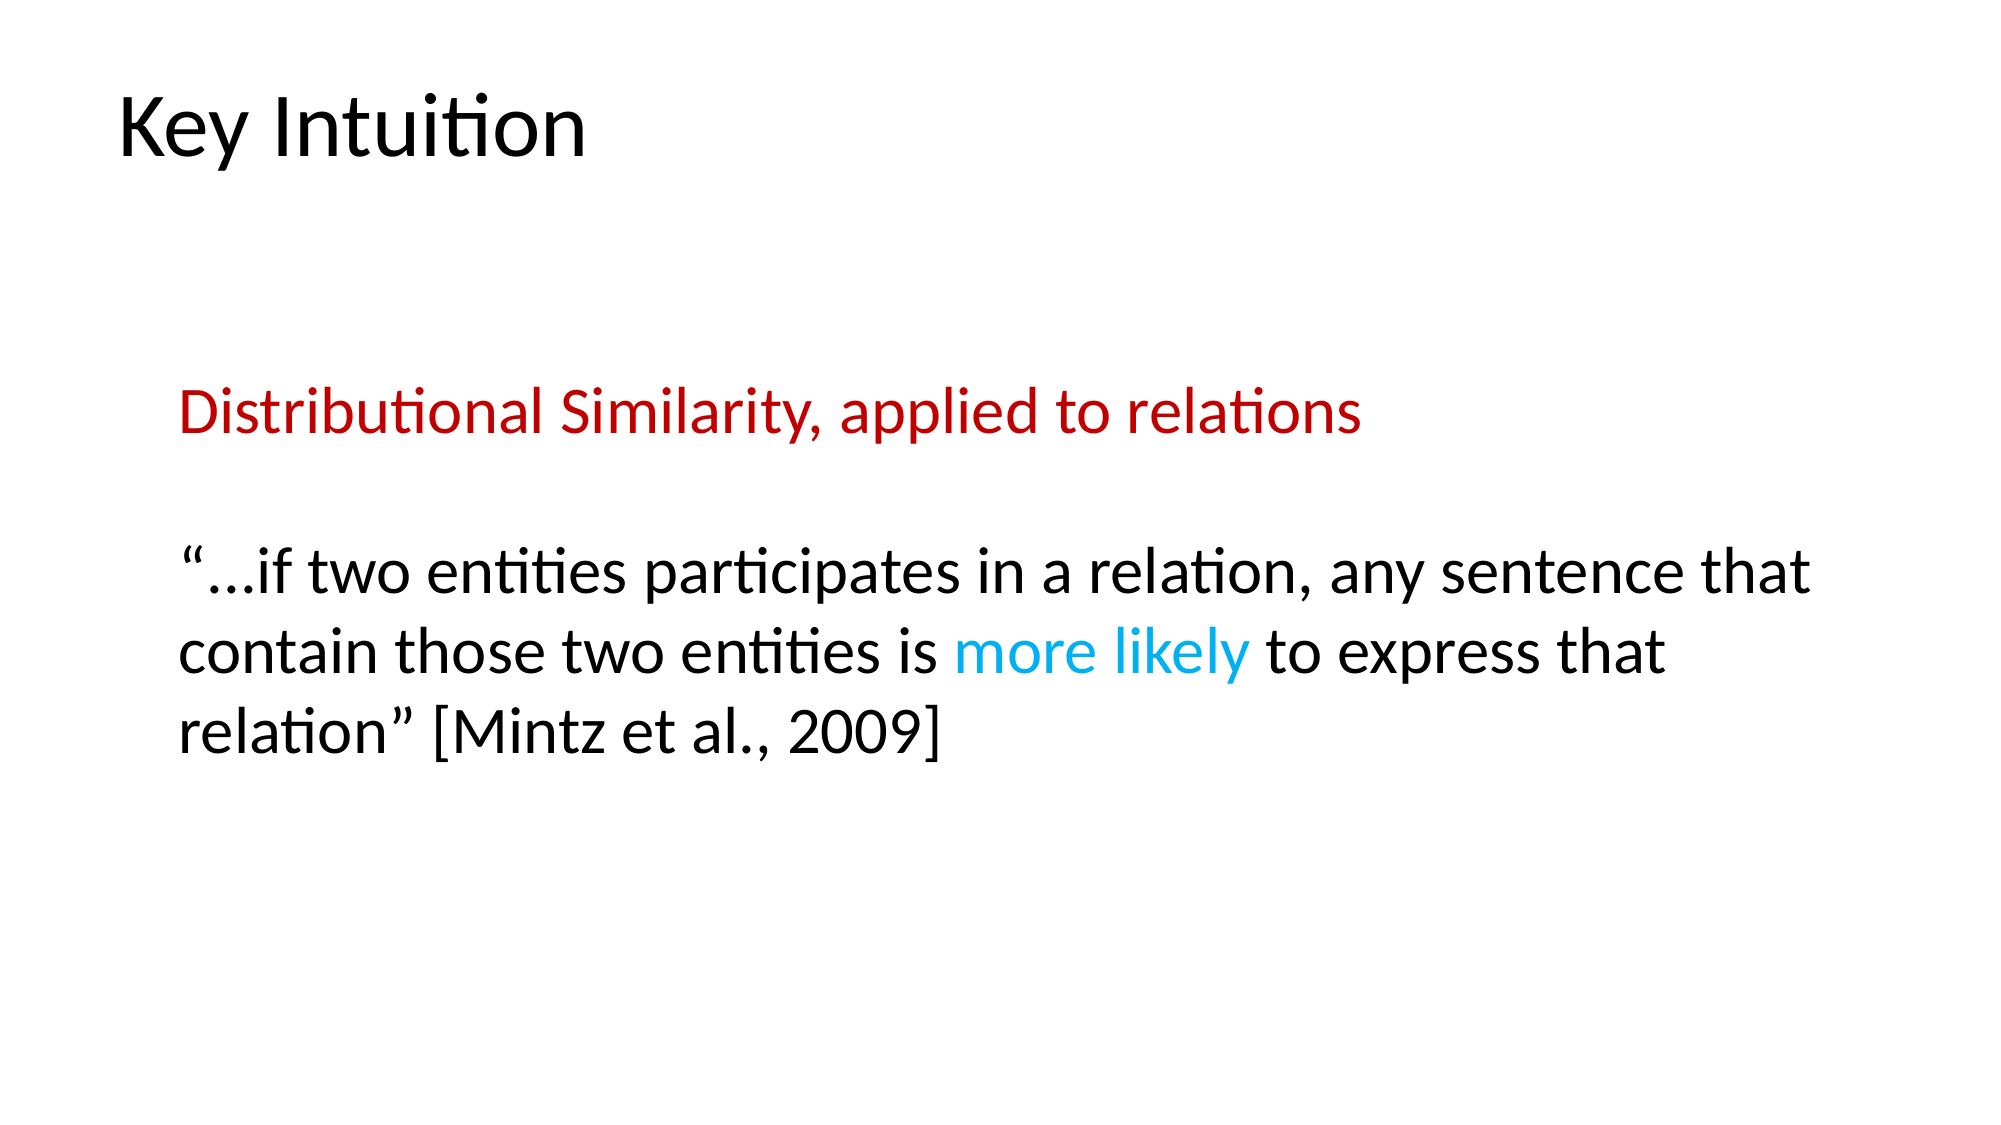

# Key Intuition
Distributional Similarity, applied to relations

“...if two entities participates in a relation, any sentence that contain those two entities is more likely to express that relation” [Mintz et al., 2009]